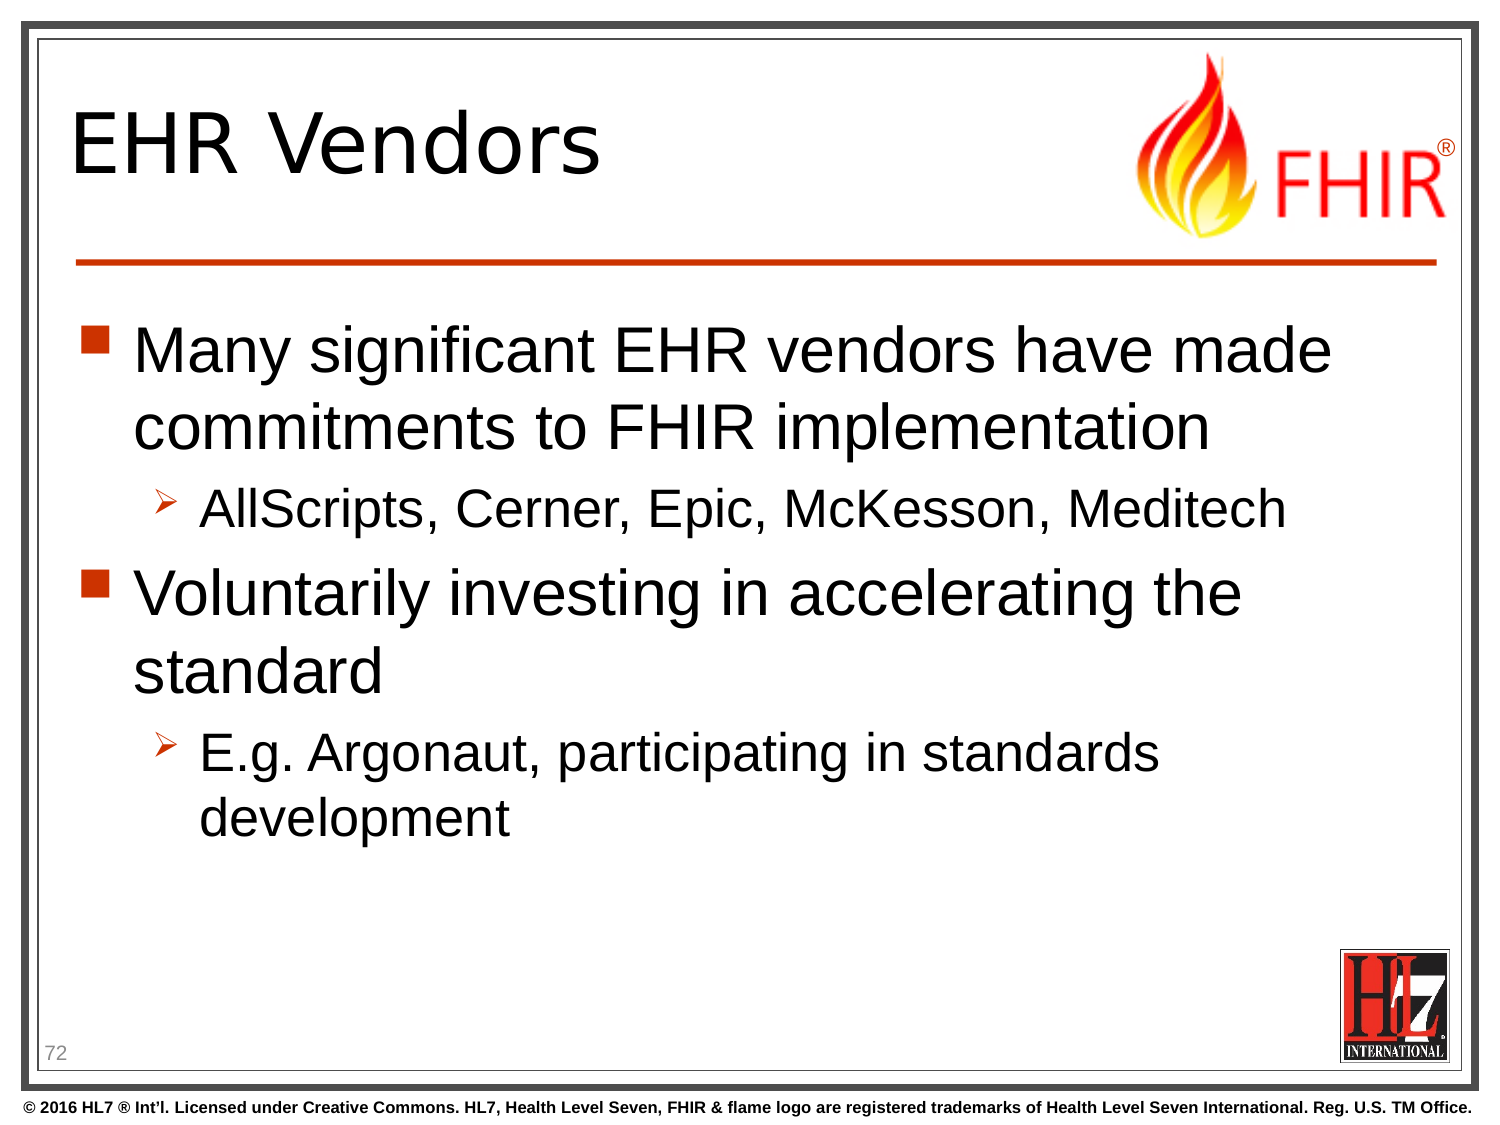

# EHR Vendors
Many significant EHR vendors have made commitments to FHIR implementation
AllScripts, Cerner, Epic, McKesson, Meditech
Voluntarily investing in accelerating the standard
E.g. Argonaut, participating in standards development

72